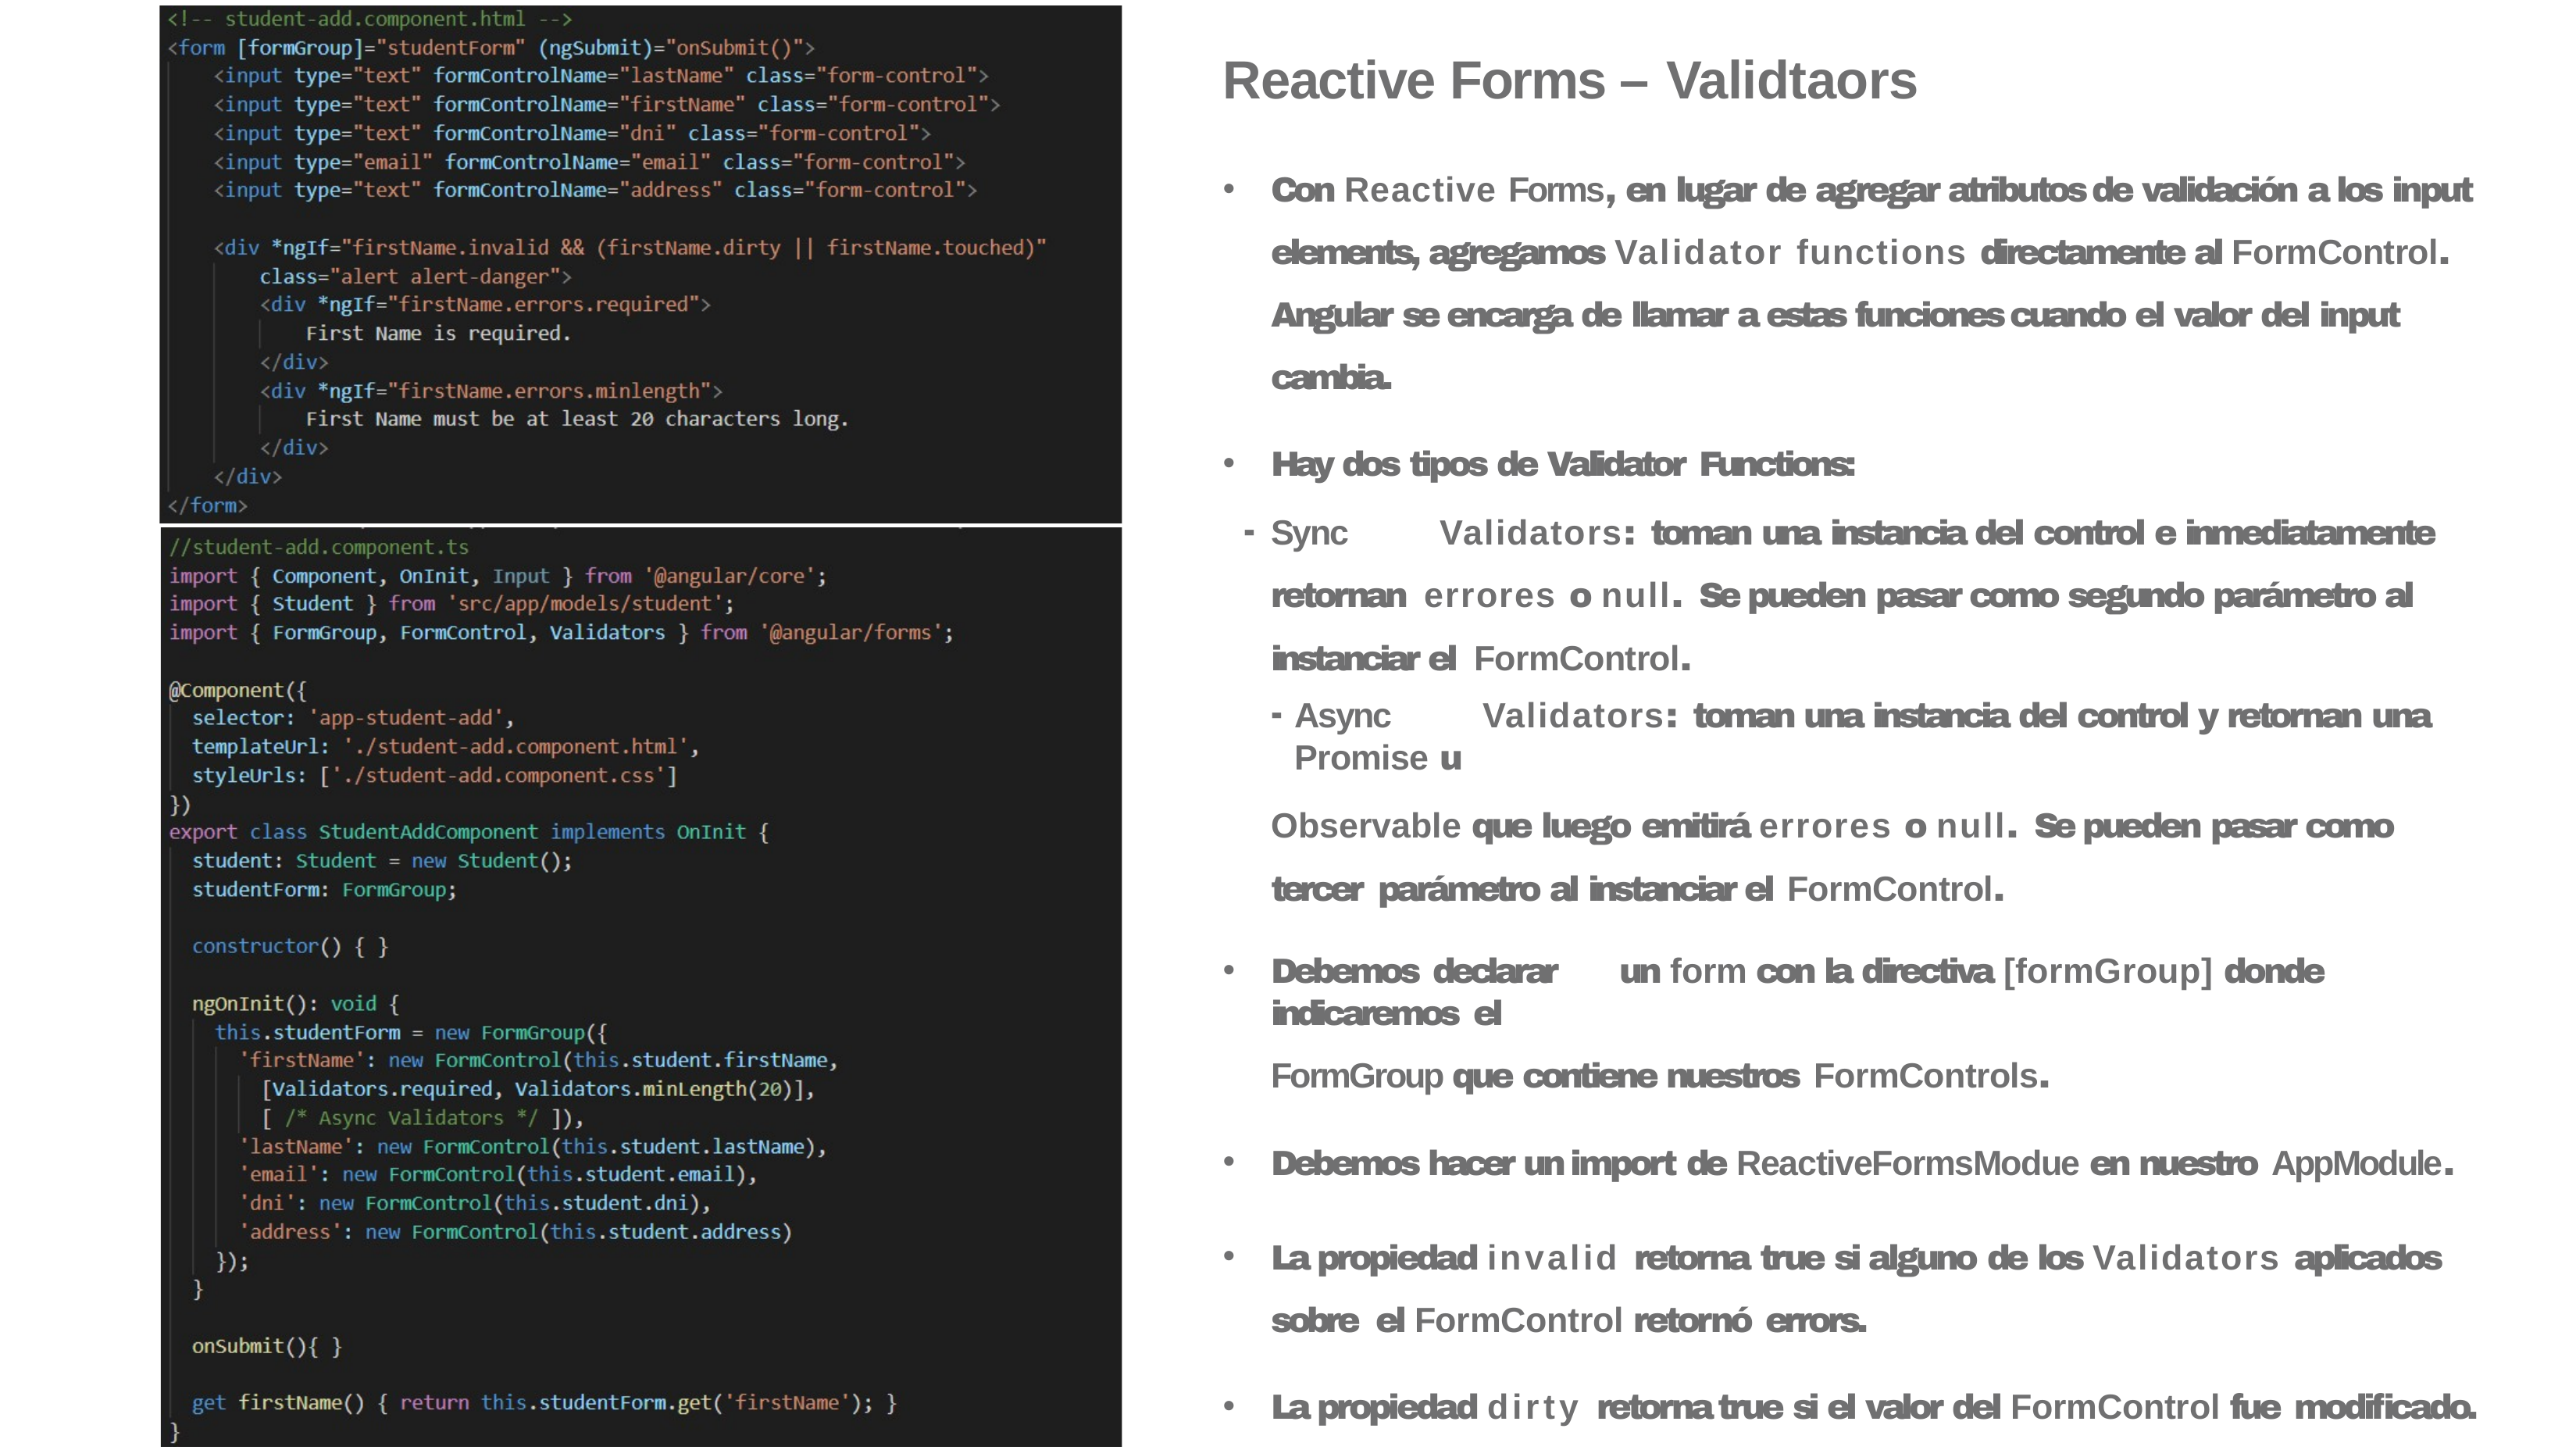

# Reactive Forms – Validtaors
Con Reactive Forms, en lugar de agregar atributos de validación a los input  elements, agregamos Validator functions directamente al FormControl.  Angular se encarga de llamar a estas funciones cuando el valor del input cambia.

Hay dos tipos de Validator Functions:
Sync	Validators: toman una instancia del control e inmediatamente retornan  errores o null. Se pueden pasar como segundo parámetro al instanciar el  FormControl.
Async	Validators: toman una instancia del control y retornan una Promise u
Observable que luego emitirá errores o null. Se pueden pasar como tercer  parámetro al instanciar el FormControl.

Debemos declarar	un form con la directiva [formGroup] donde indicaremos el
FormGroup que contiene nuestros FormControls.

Debemos hacer un import de ReactiveFormsModue en nuestro AppModule.
La propiedad invalid retorna true si alguno de los Validators aplicados sobre  el FormControl retornó errors.

La propiedad dirty retorna true si el valor del FormControl fue modificado.

La propiedad touched retorna true si el FormControl fue visitado.